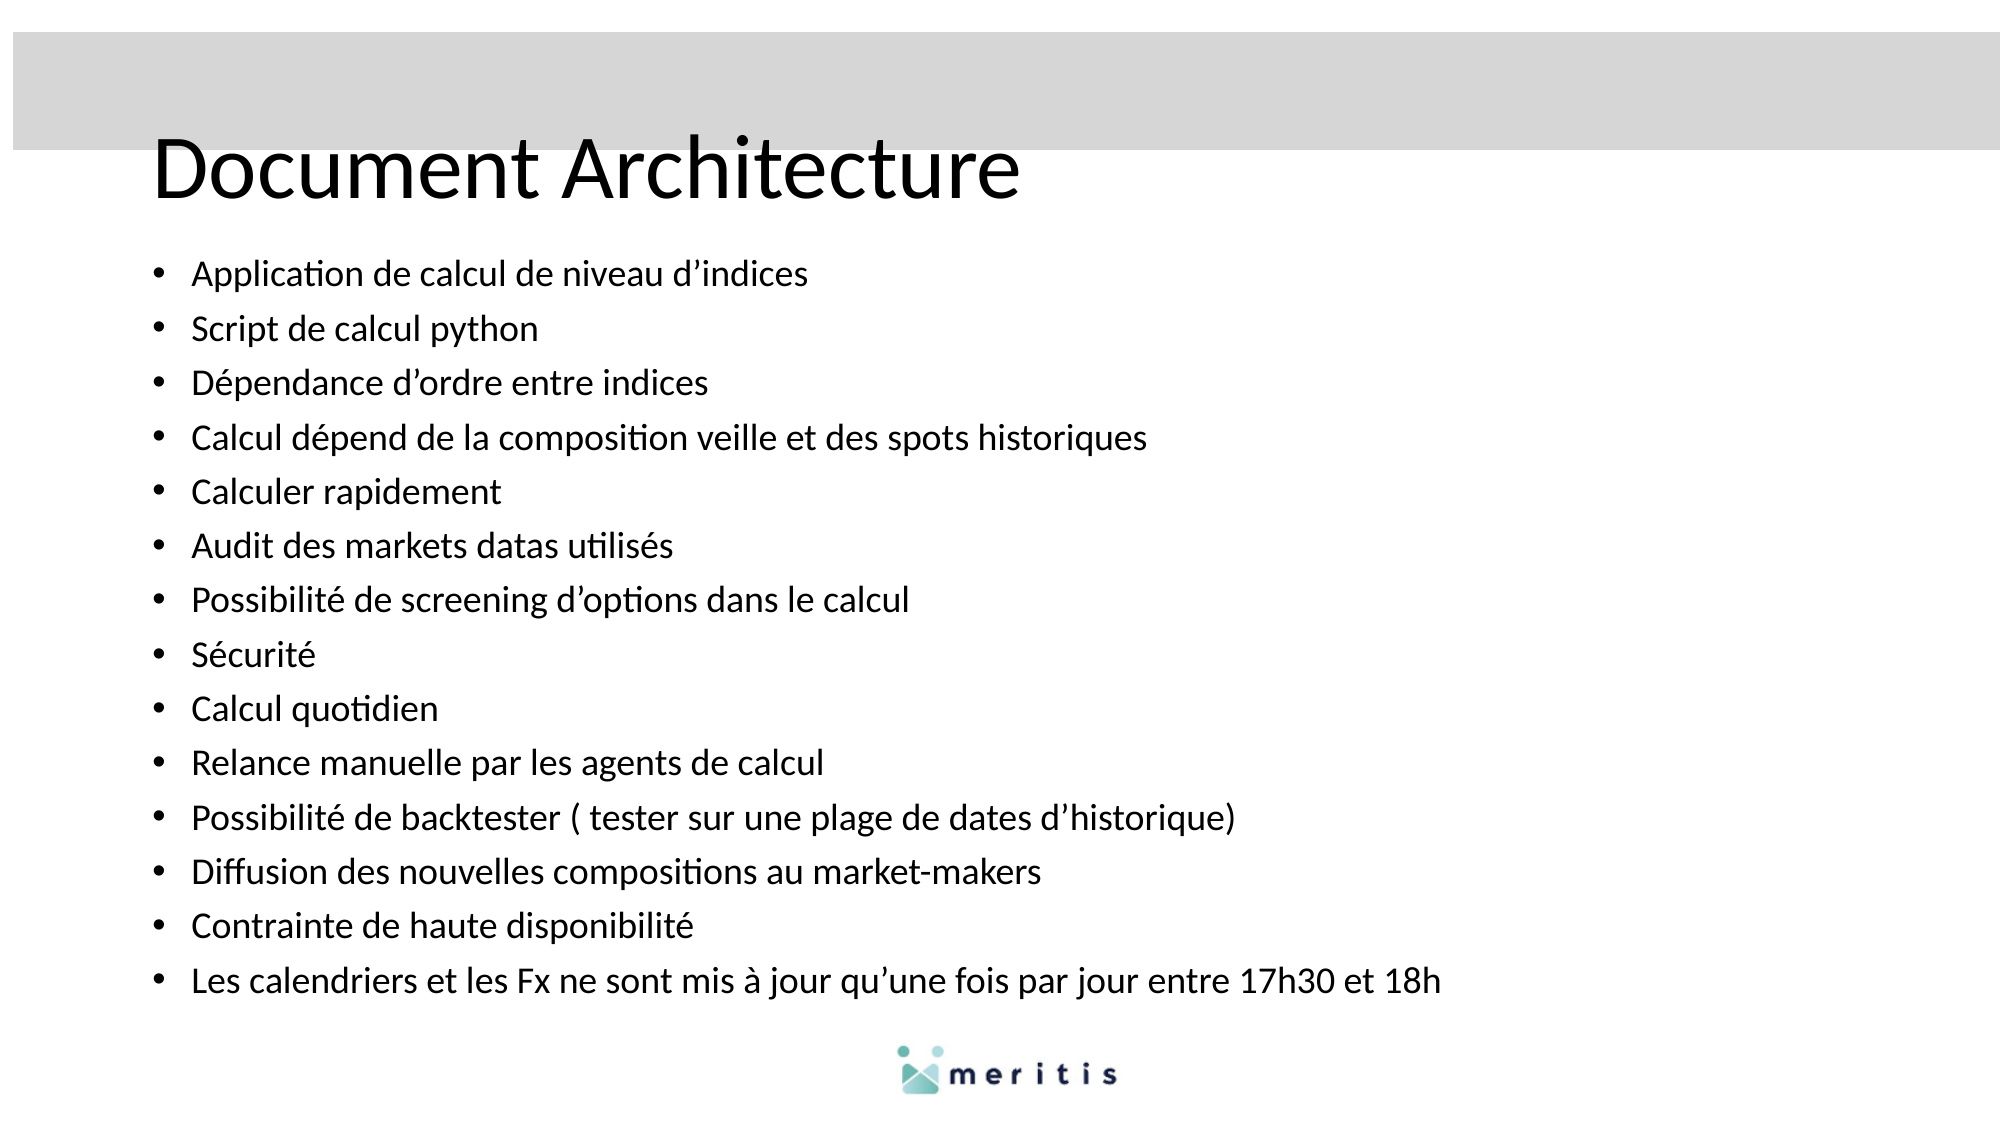

# Document Architecture
Application de calcul de niveau d’indices
Script de calcul python
Dépendance d’ordre entre indices
Calcul dépend de la composition veille et des spots historiques
Calculer rapidement
Audit des markets datas utilisés
Possibilité de screening d’options dans le calcul
Sécurité
Calcul quotidien
Relance manuelle par les agents de calcul
Possibilité de backtester ( tester sur une plage de dates d’historique)
Diffusion des nouvelles compositions au market-makers
Contrainte de haute disponibilité
Les calendriers et les Fx ne sont mis à jour qu’une fois par jour entre 17h30 et 18h